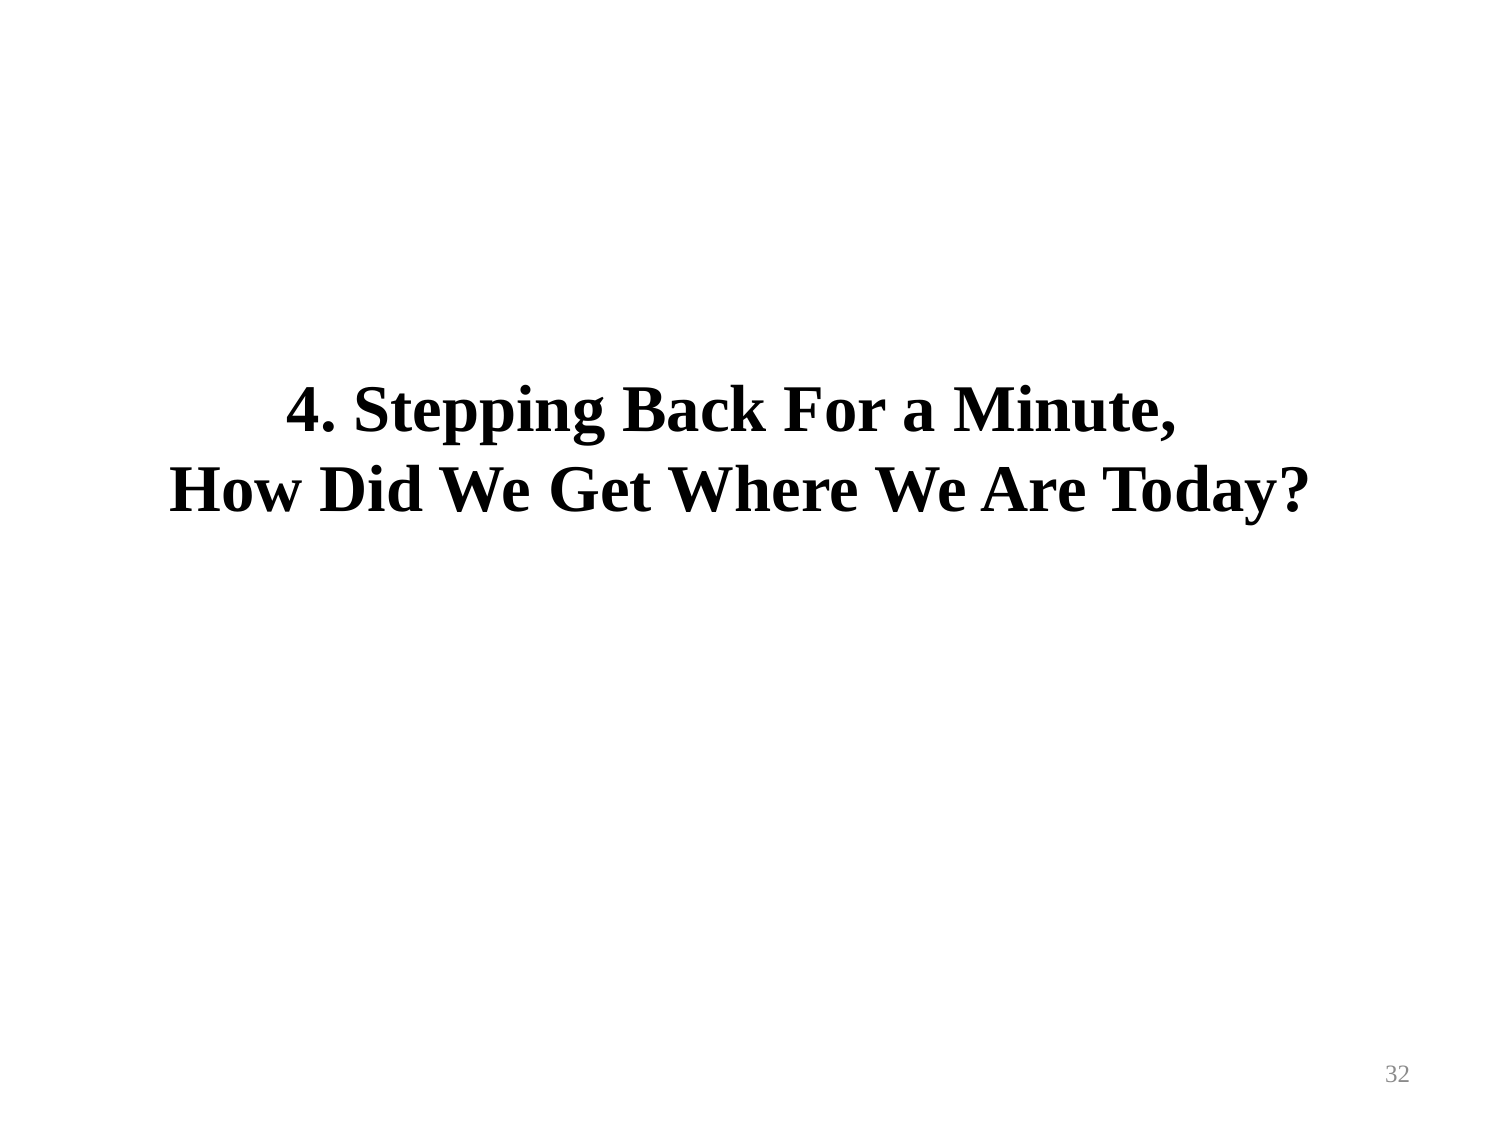

# 4. Stepping Back For a Minute, How Did We Get Where We Are Today?

32